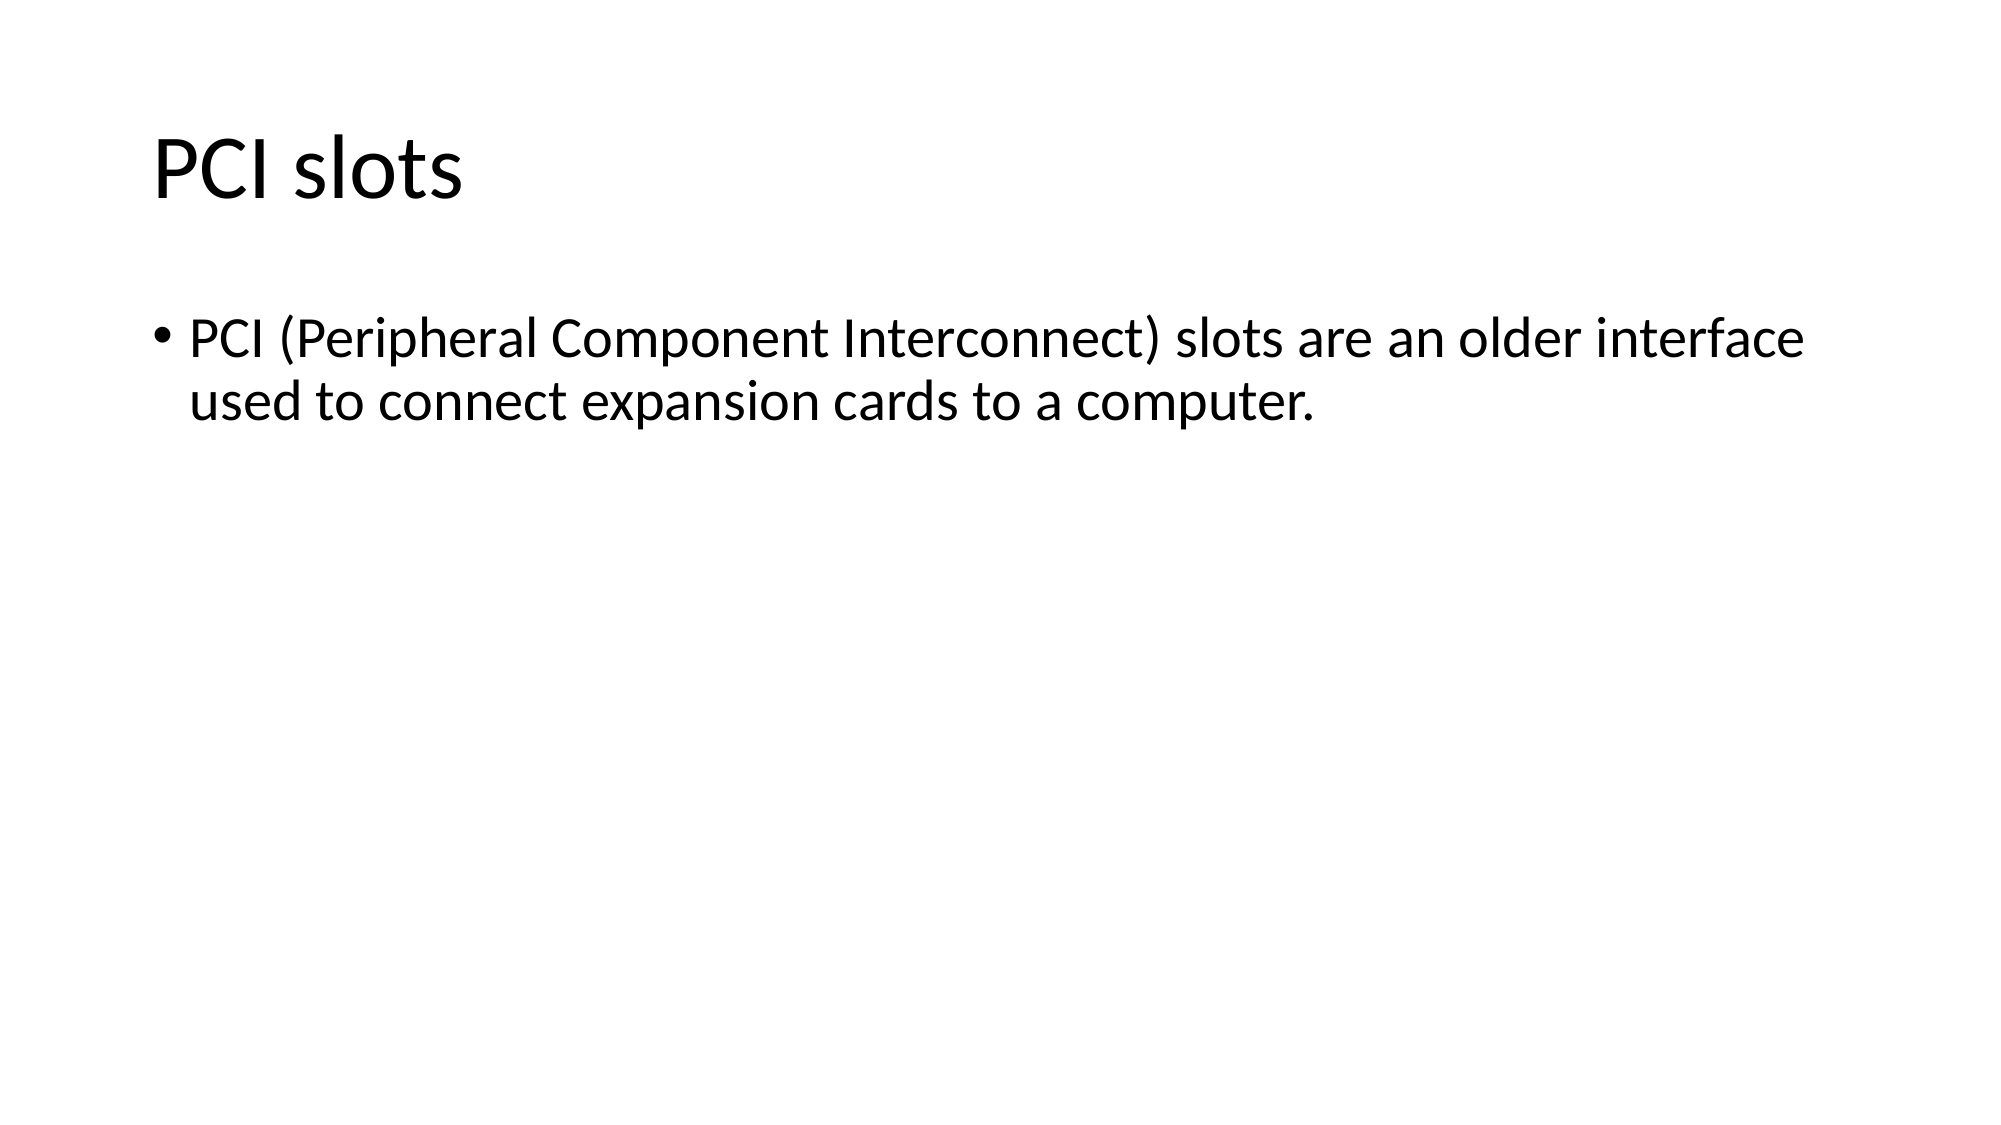

# PCI slots
PCI (Peripheral Component Interconnect) slots are an older interface used to connect expansion cards to a computer.